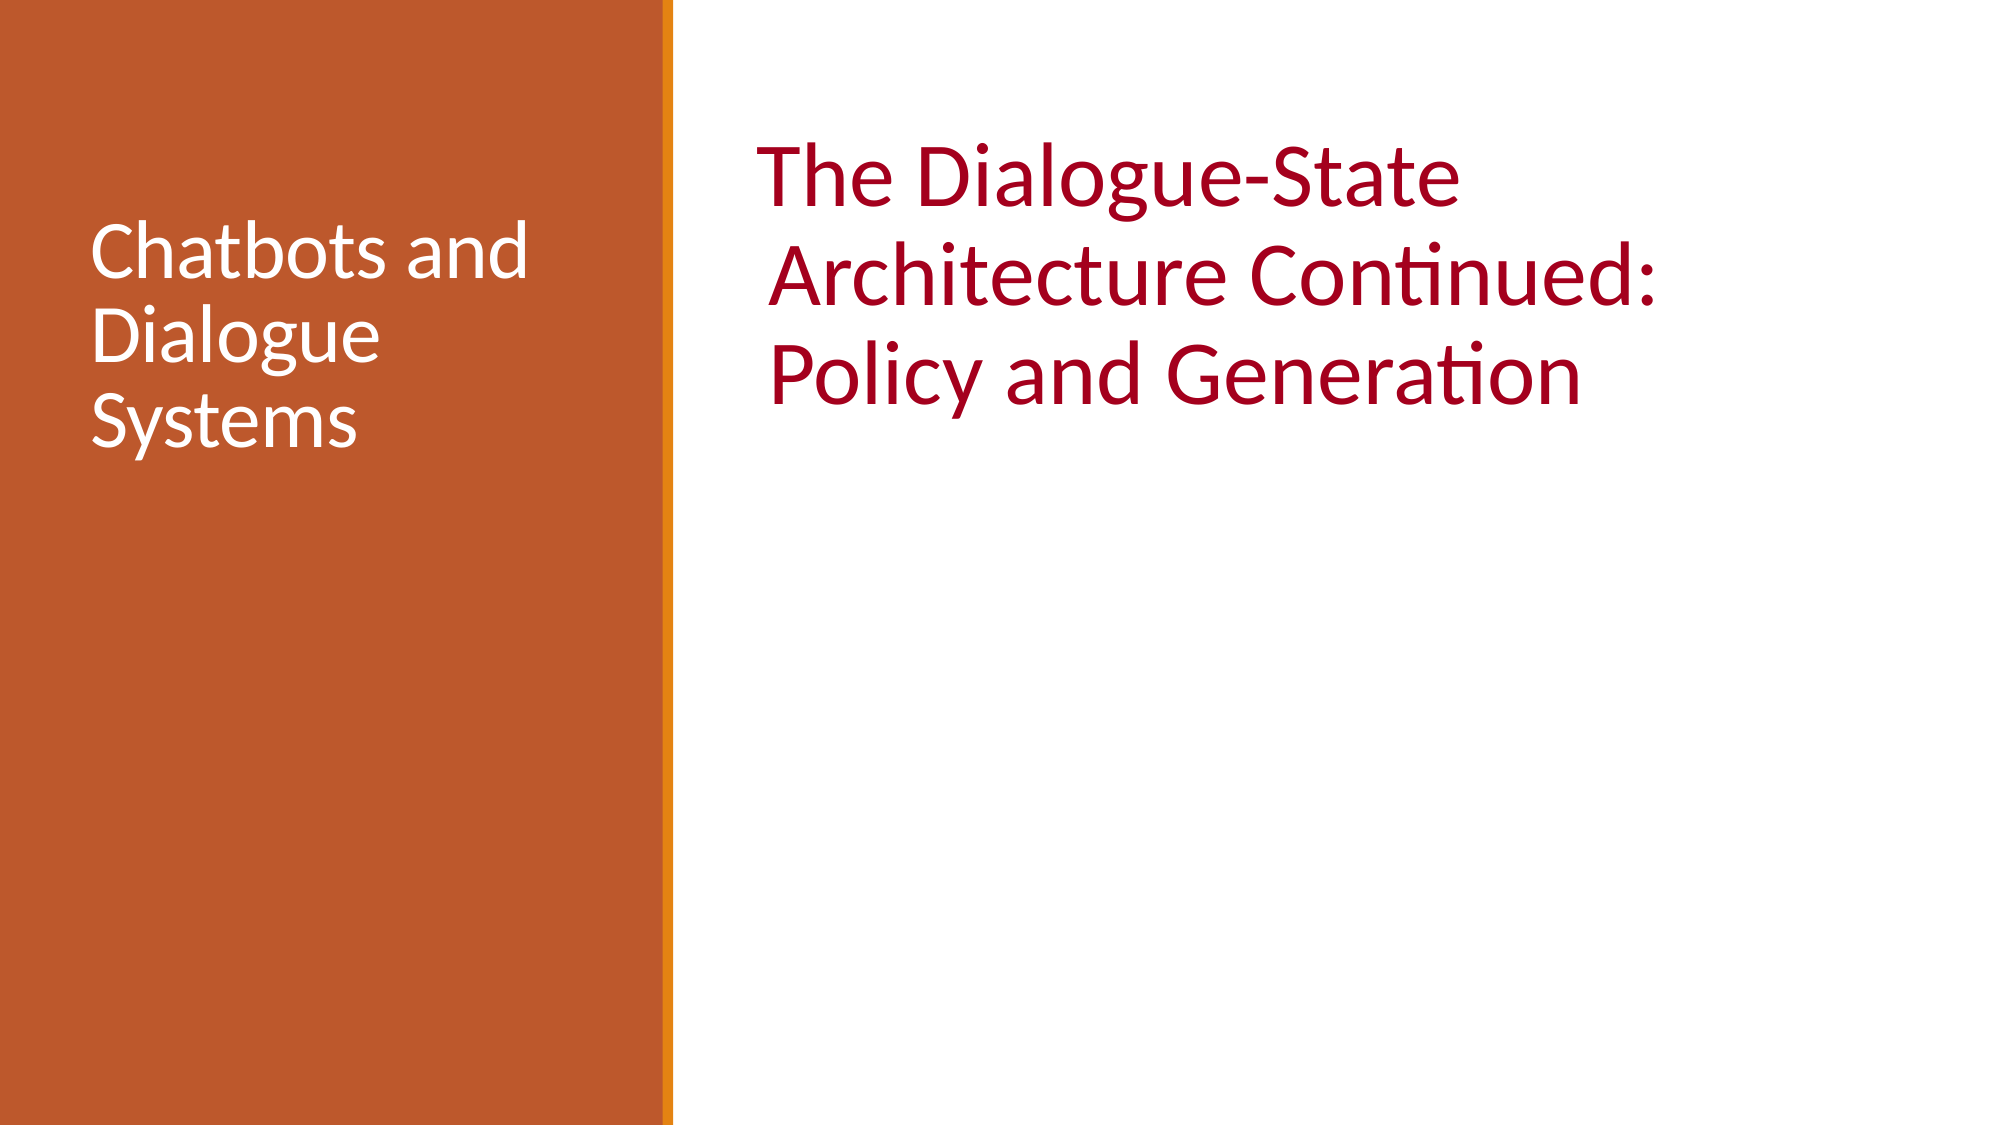

# Chatbots and Dialogue Systems
The Dialogue-State Architecture Continued: Policy and Generation